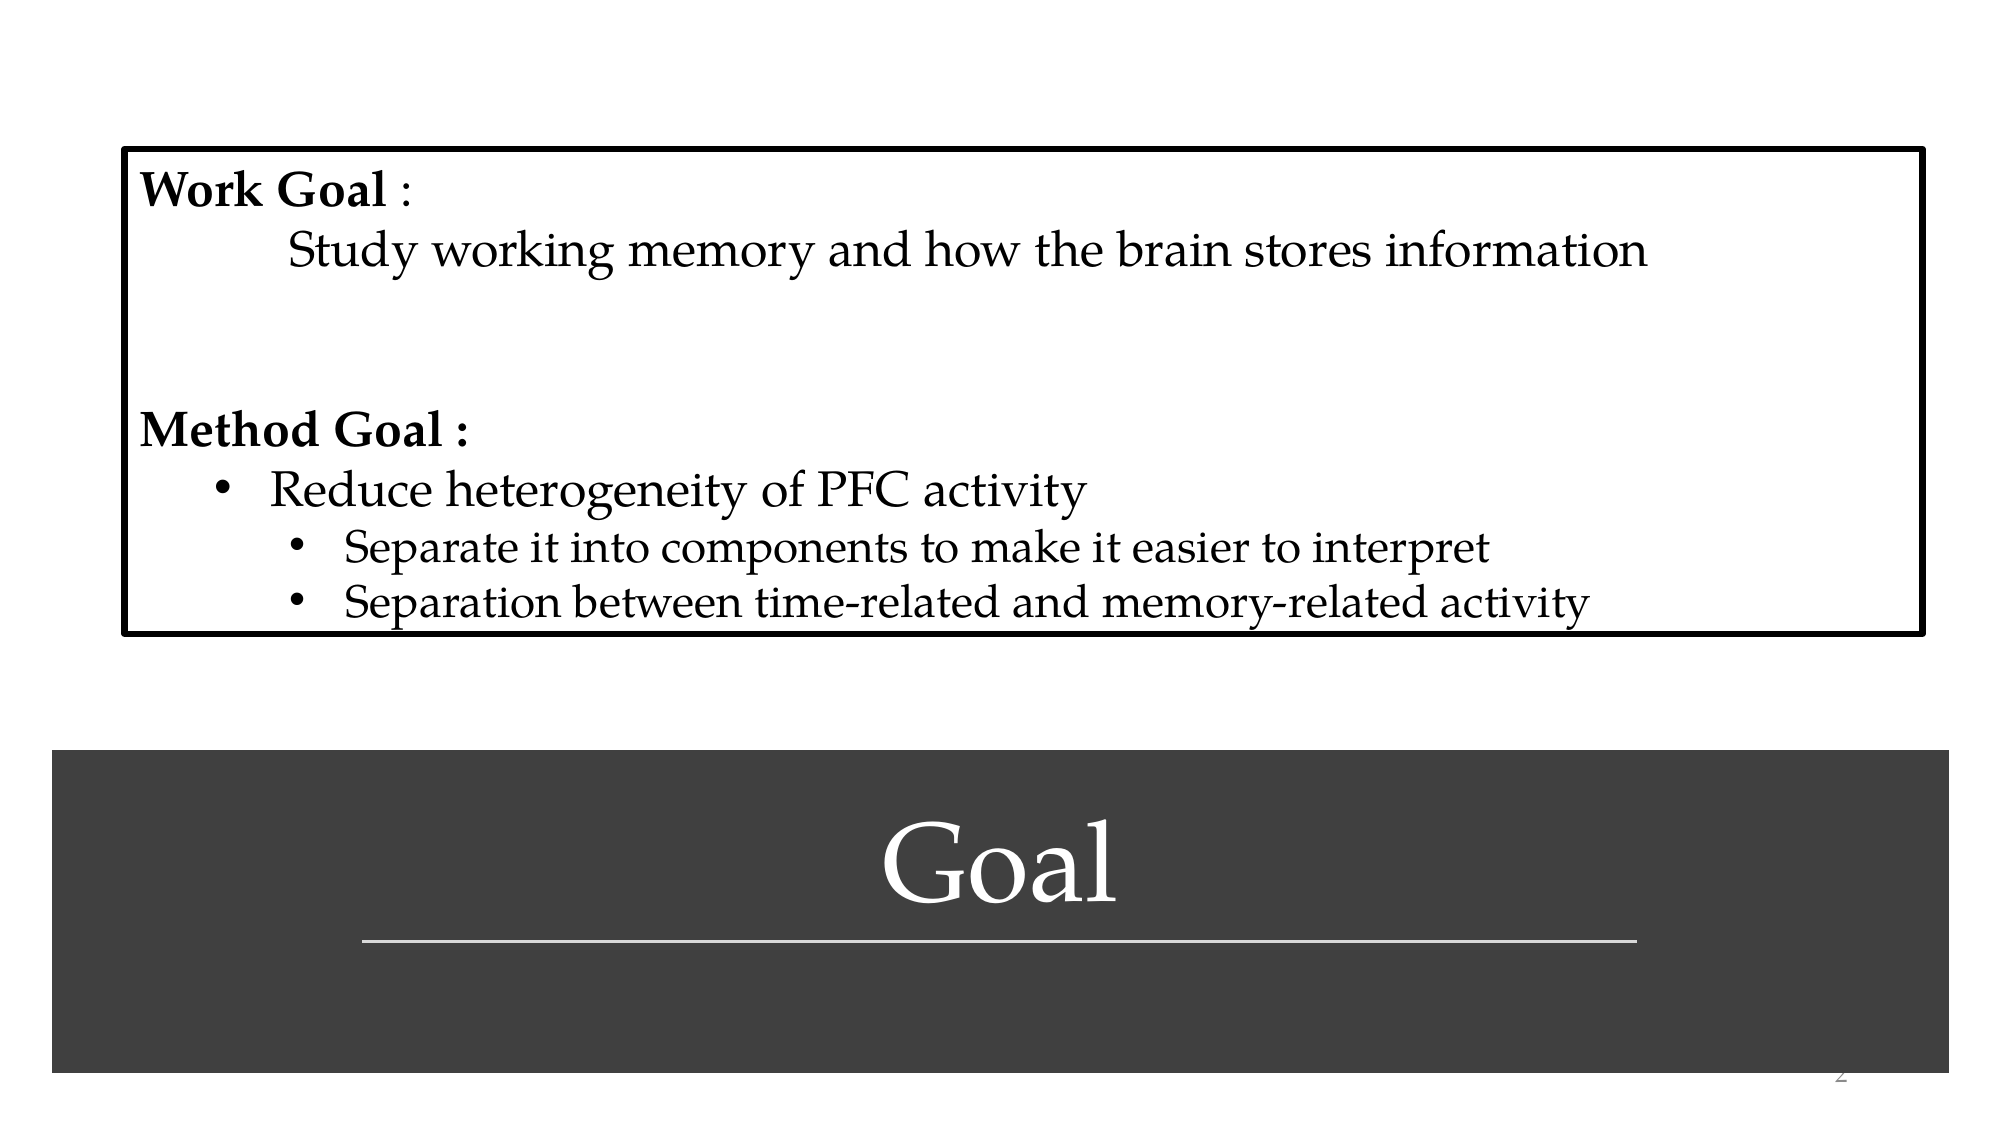

Work Goal :
	Study working memory and how the brain stores information

Method Goal :
Reduce heterogeneity of PFC activity
Separate it into components to make it easier to interpret
Separation between time-related and memory-related activity

# Goal
2